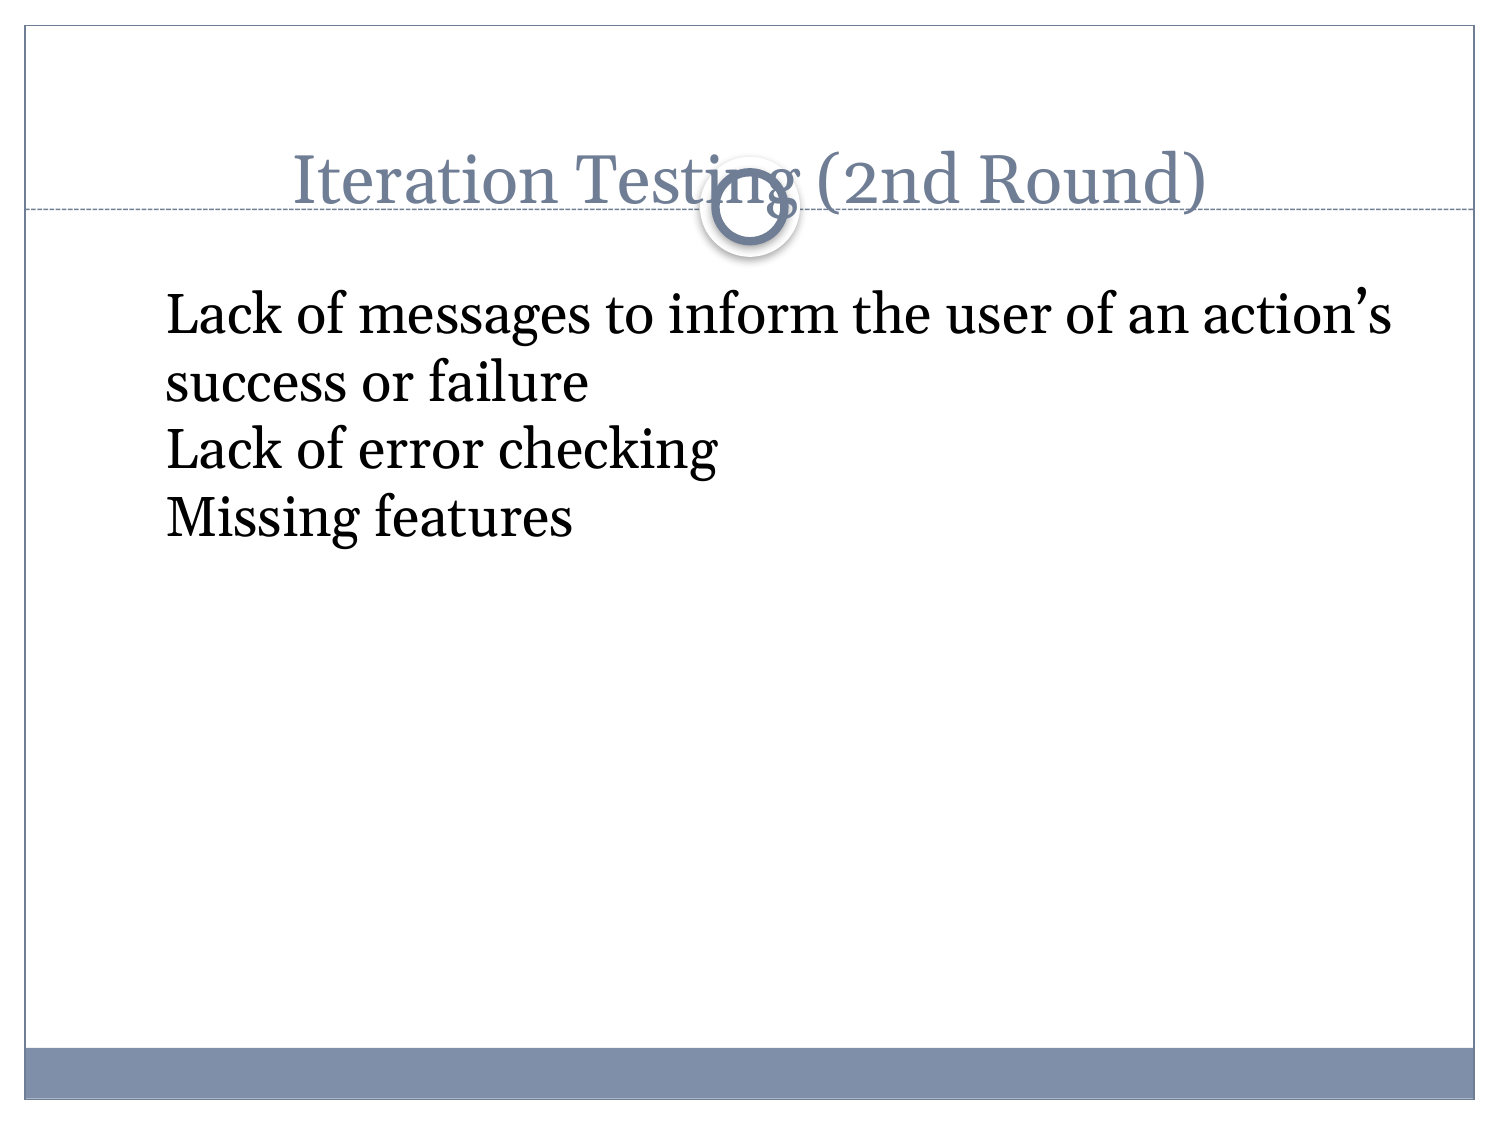

# Iteration Testing (2nd Round)
Lack of messages to inform the user of an action’s success or failure
Lack of error checking
Missing features